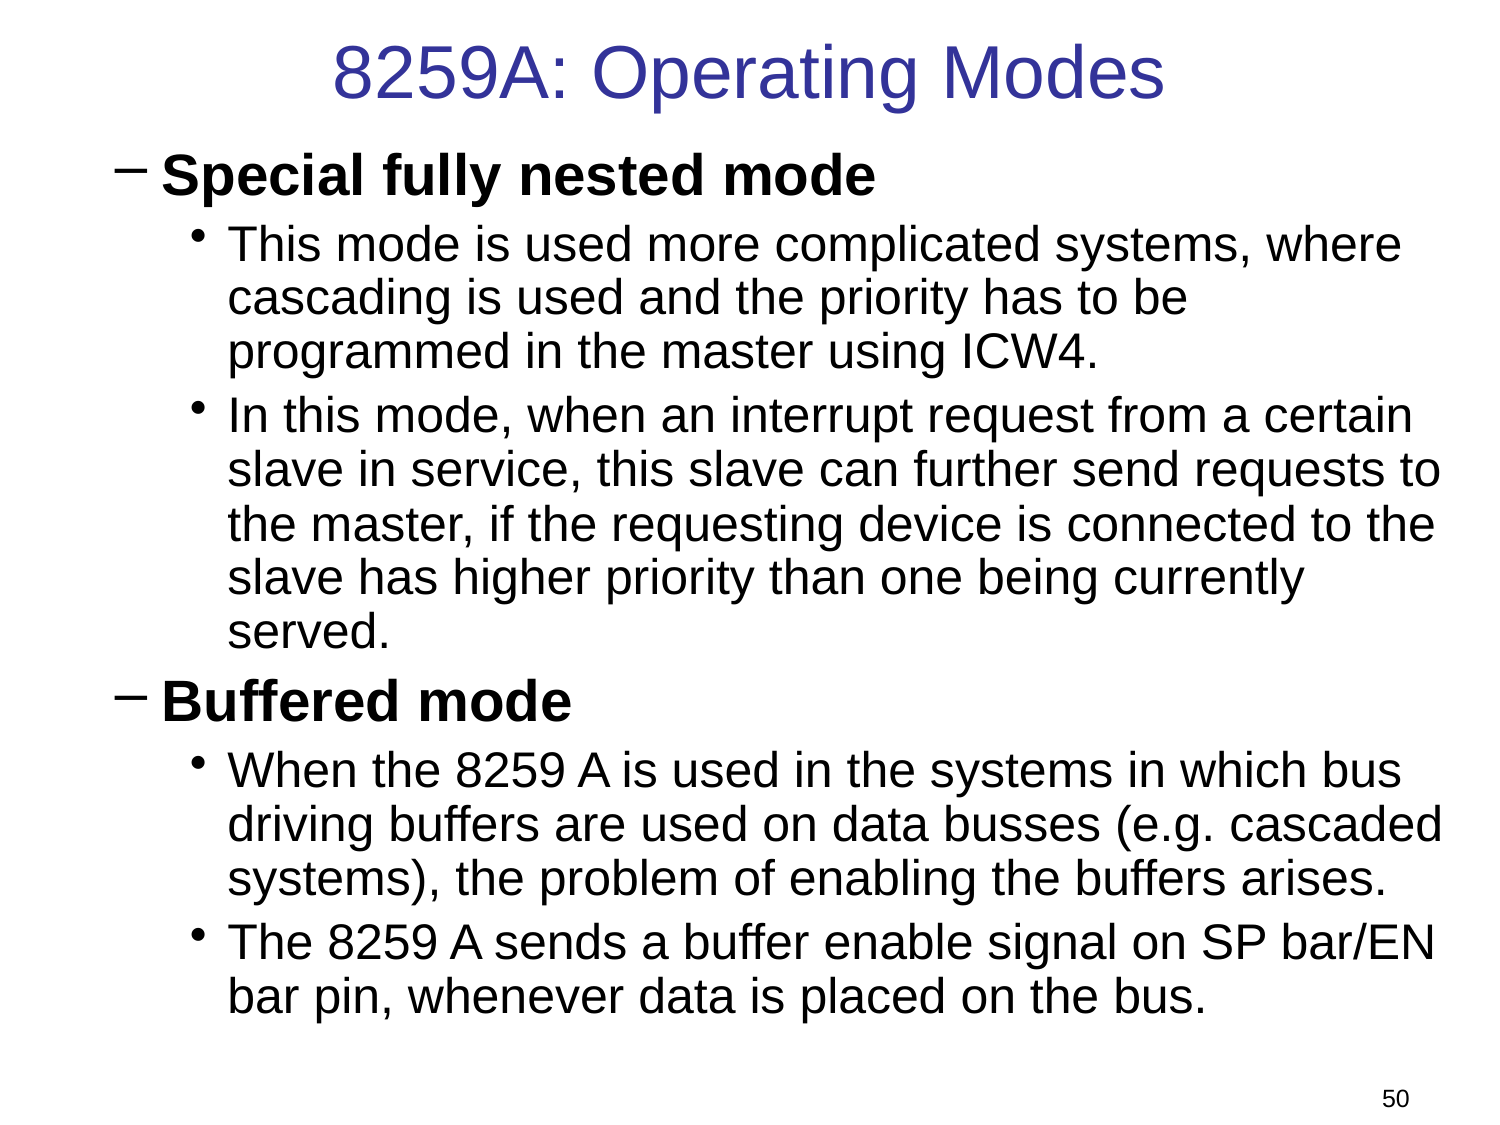

# 8259A: Operating Modes
Special fully nested mode
This mode is used more complicated systems, where cascading is used and the priority has to be programmed in the master using ICW4.
In this mode, when an interrupt request from a certain slave in service, this slave can further send requests to the master, if the requesting device is connected to the slave has higher priority than one being currently served.
Buffered mode
When the 8259 A is used in the systems in which bus driving buffers are used on data busses (e.g. cascaded systems), the problem of enabling the buffers arises.
The 8259 A sends a buffer enable signal on SP bar/EN bar pin, whenever data is placed on the bus.
50